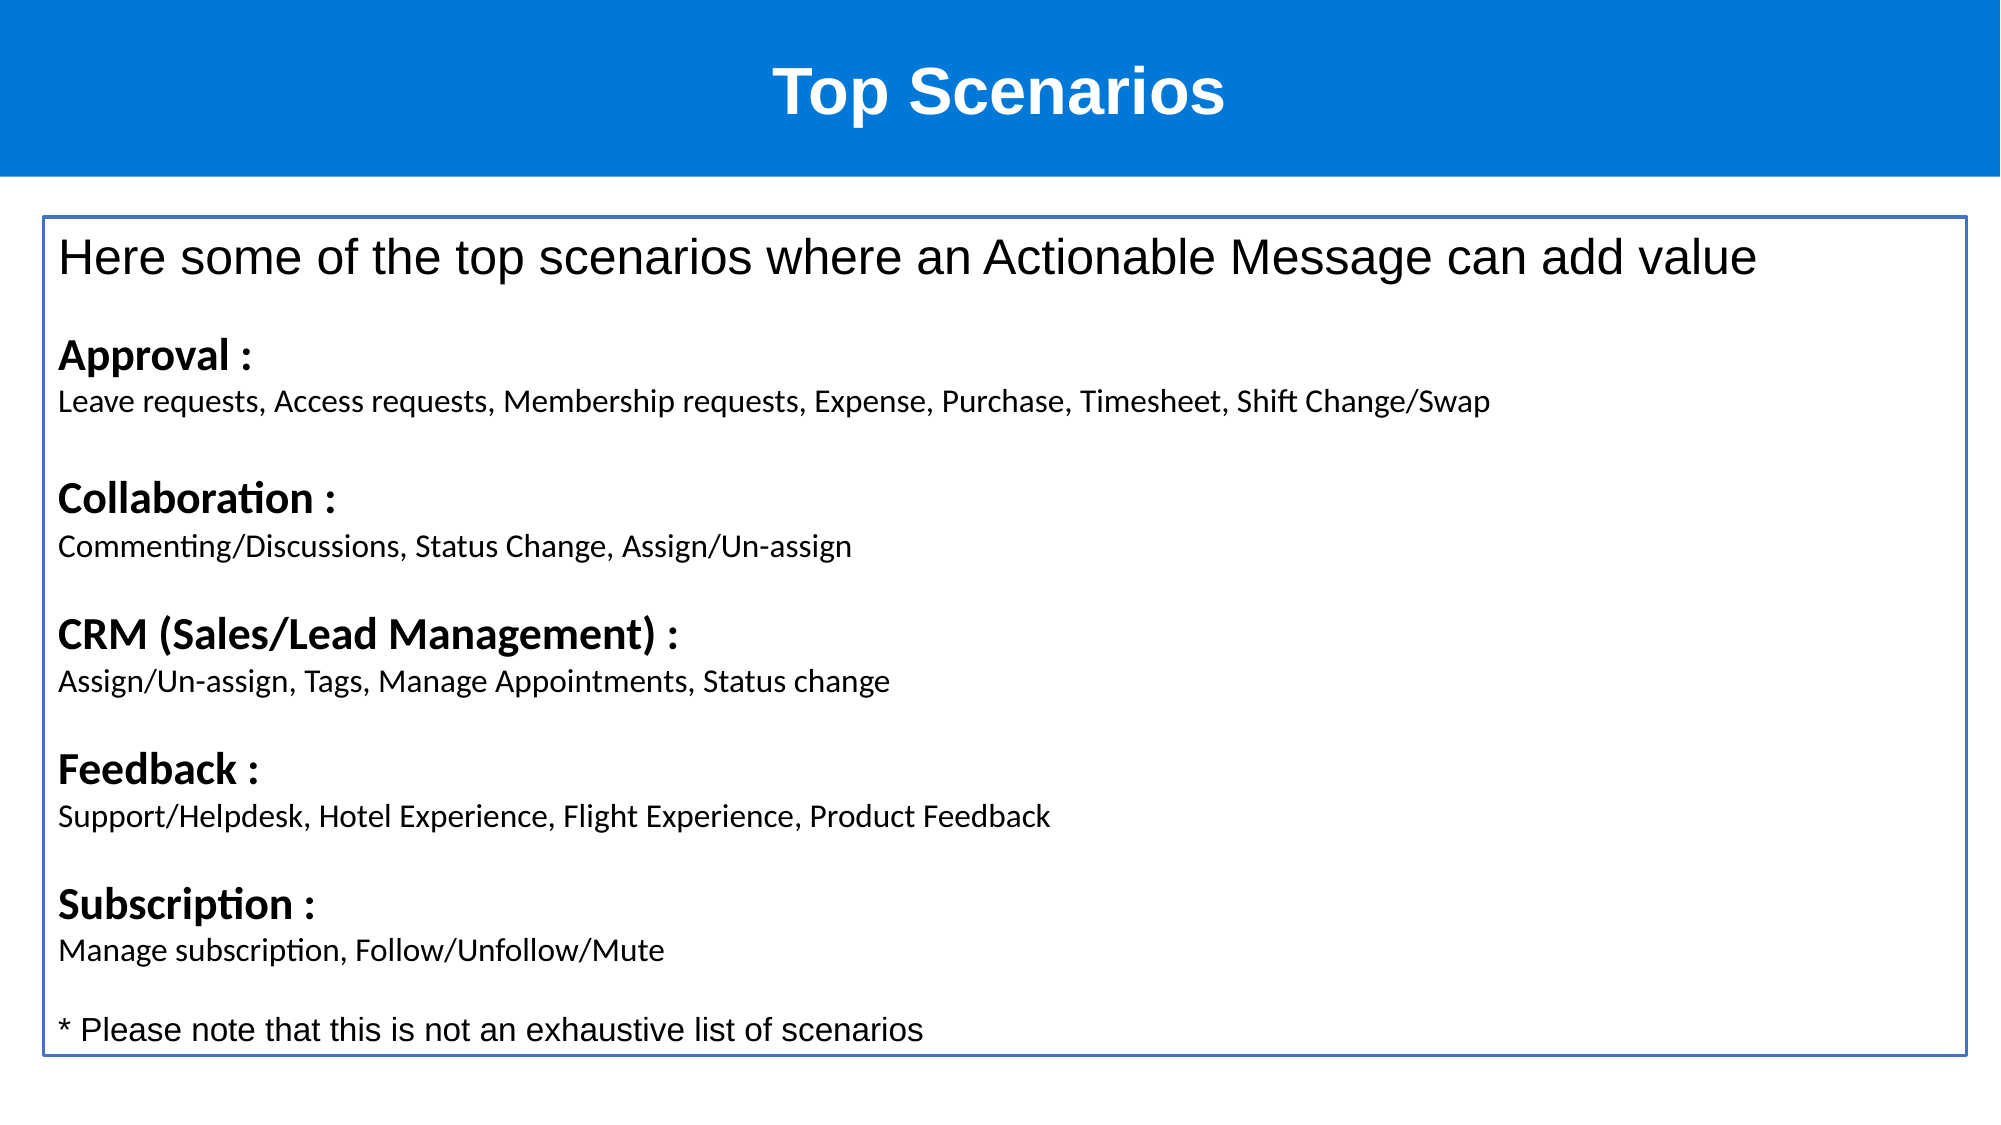

Top Scenarios
Here some of the top scenarios where an Actionable Message can add value
Approval :
Leave requests, Access requests, Membership requests, Expense, Purchase, Timesheet, Shift Change/Swap

Collaboration :
Commenting/Discussions, Status Change, Assign/Un-assign

CRM (Sales/Lead Management) :
Assign/Un-assign, Tags, Manage Appointments, Status change

Feedback :
Support/Helpdesk, Hotel Experience, Flight Experience, Product Feedback

Subscription :
Manage subscription, Follow/Unfollow/Mute

* Please note that this is not an exhaustive list of scenarios